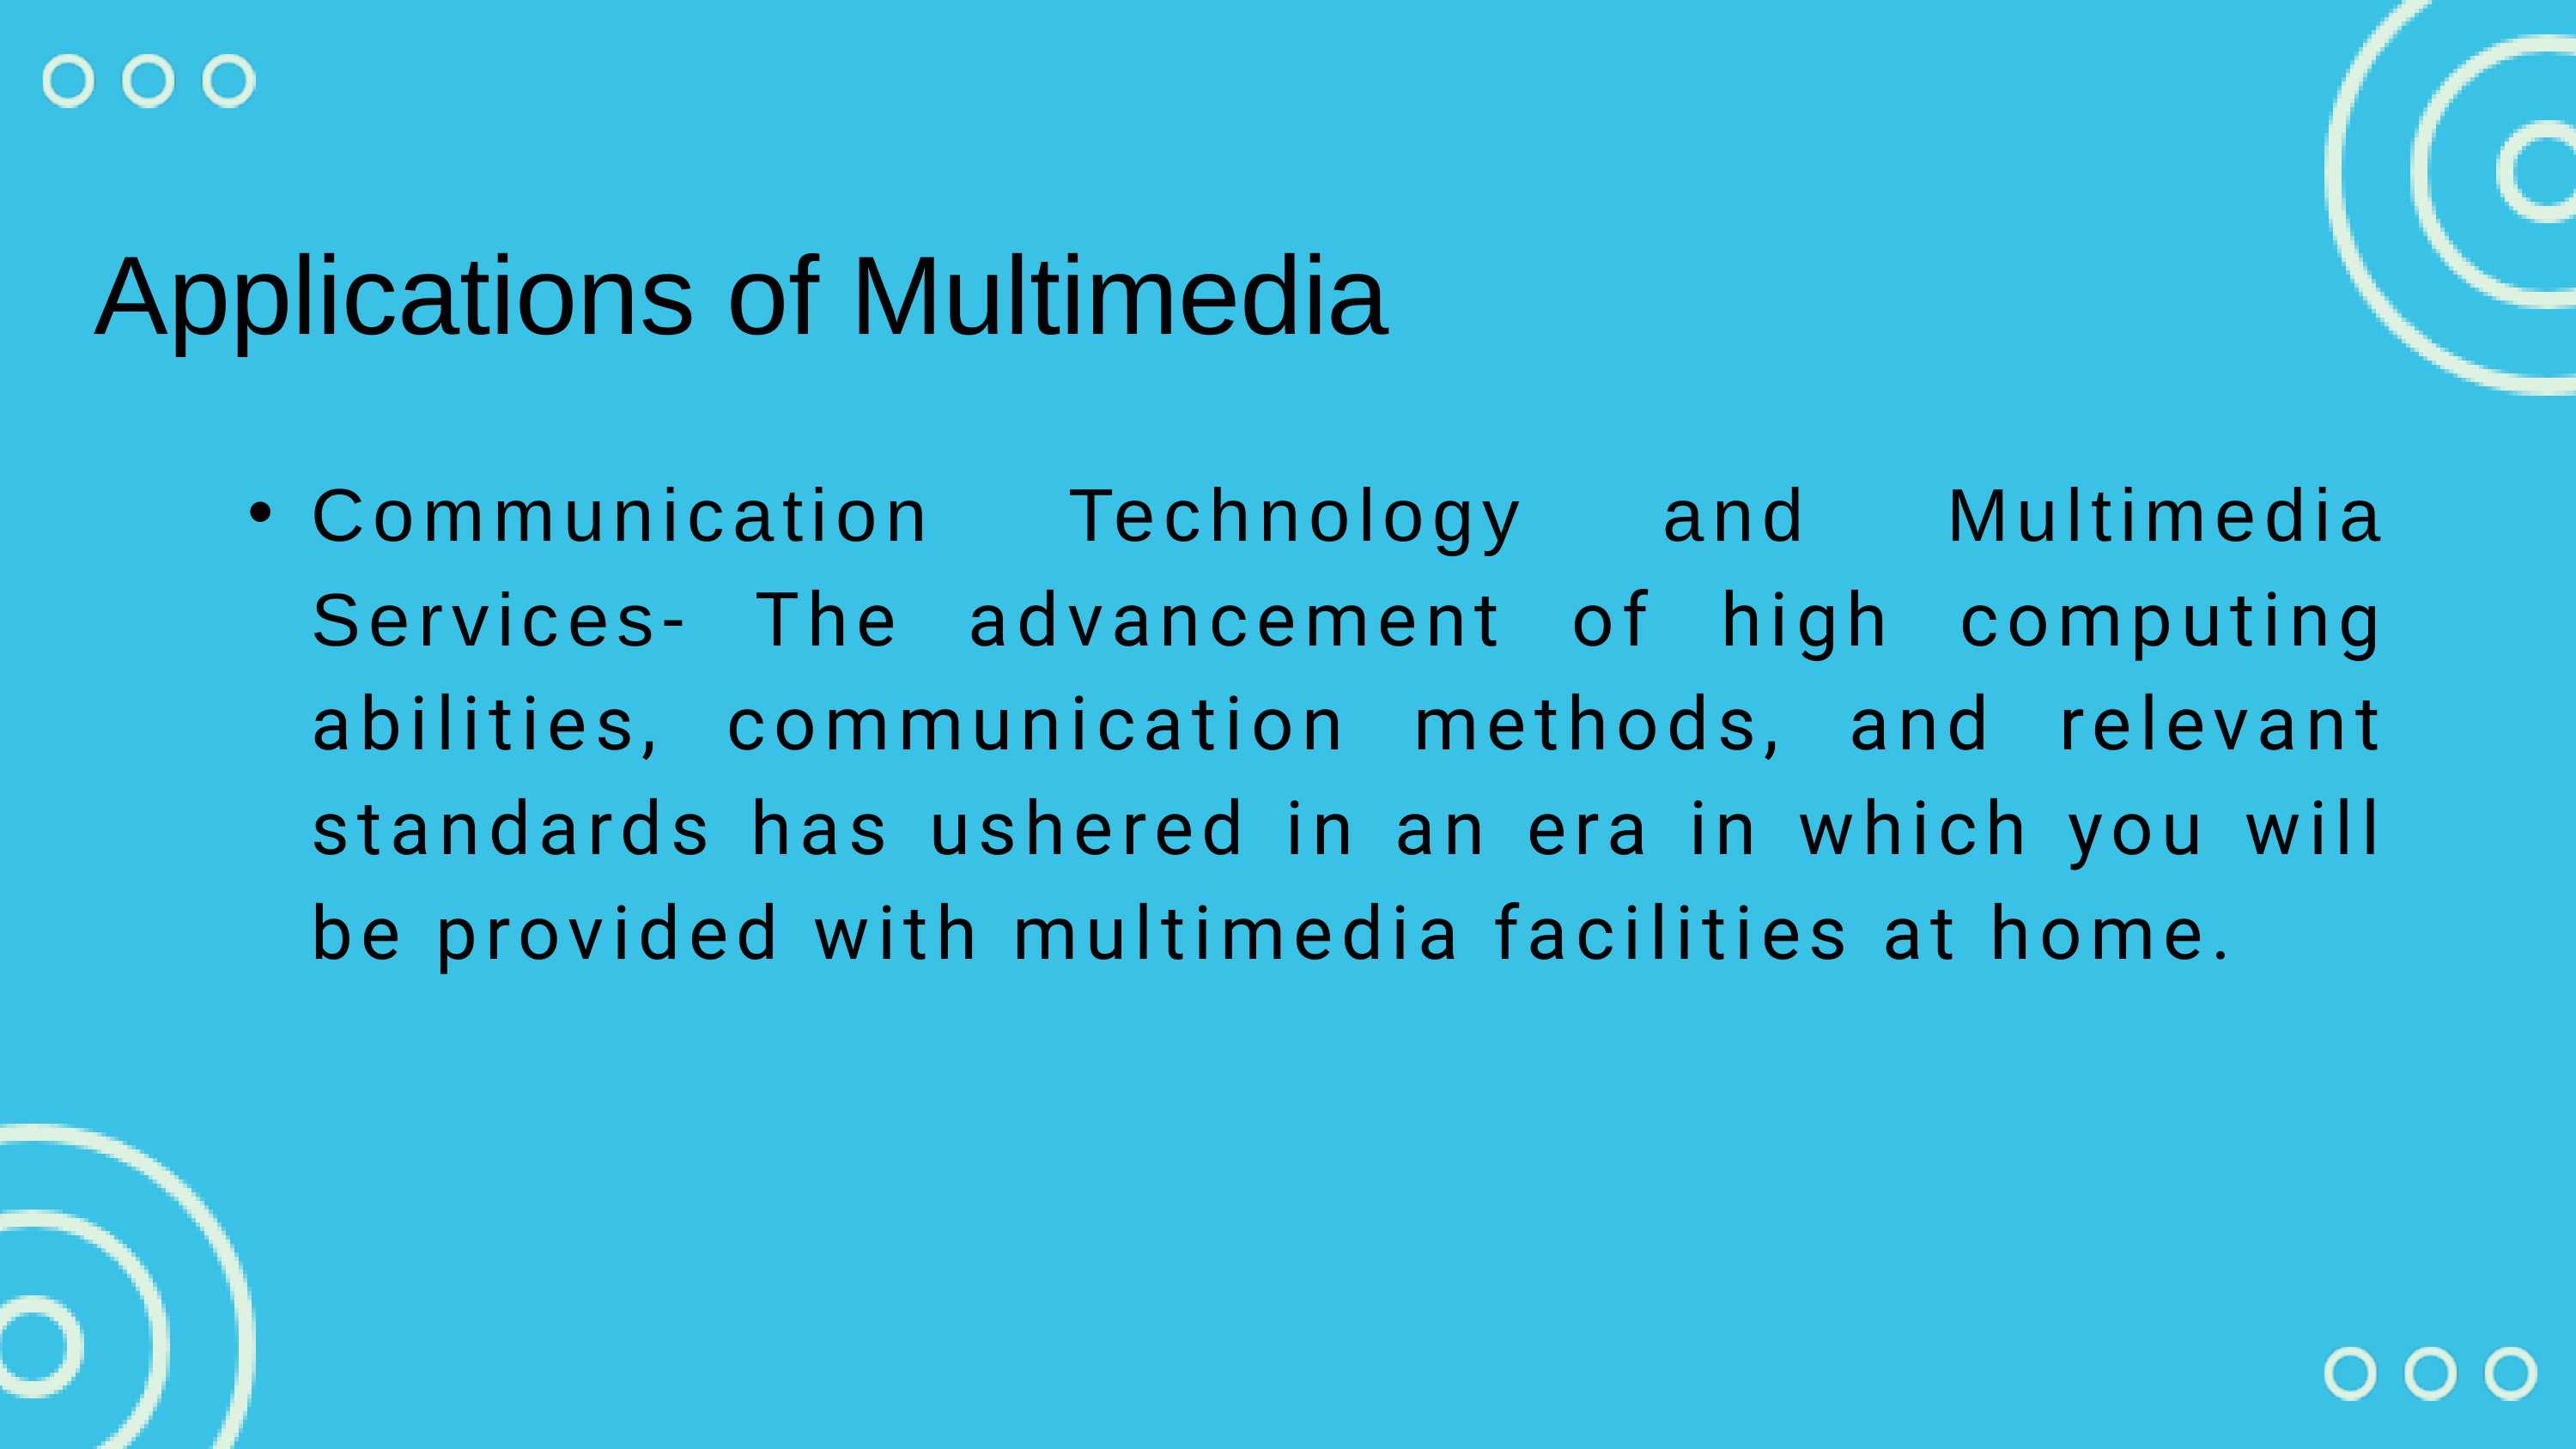

Applications of Multimedia
Communication Technology and Multimedia Services- The advancement of high computing abilities, communication methods, and relevant standards has ushered in an era in which you will be provided with multimedia facilities at home.